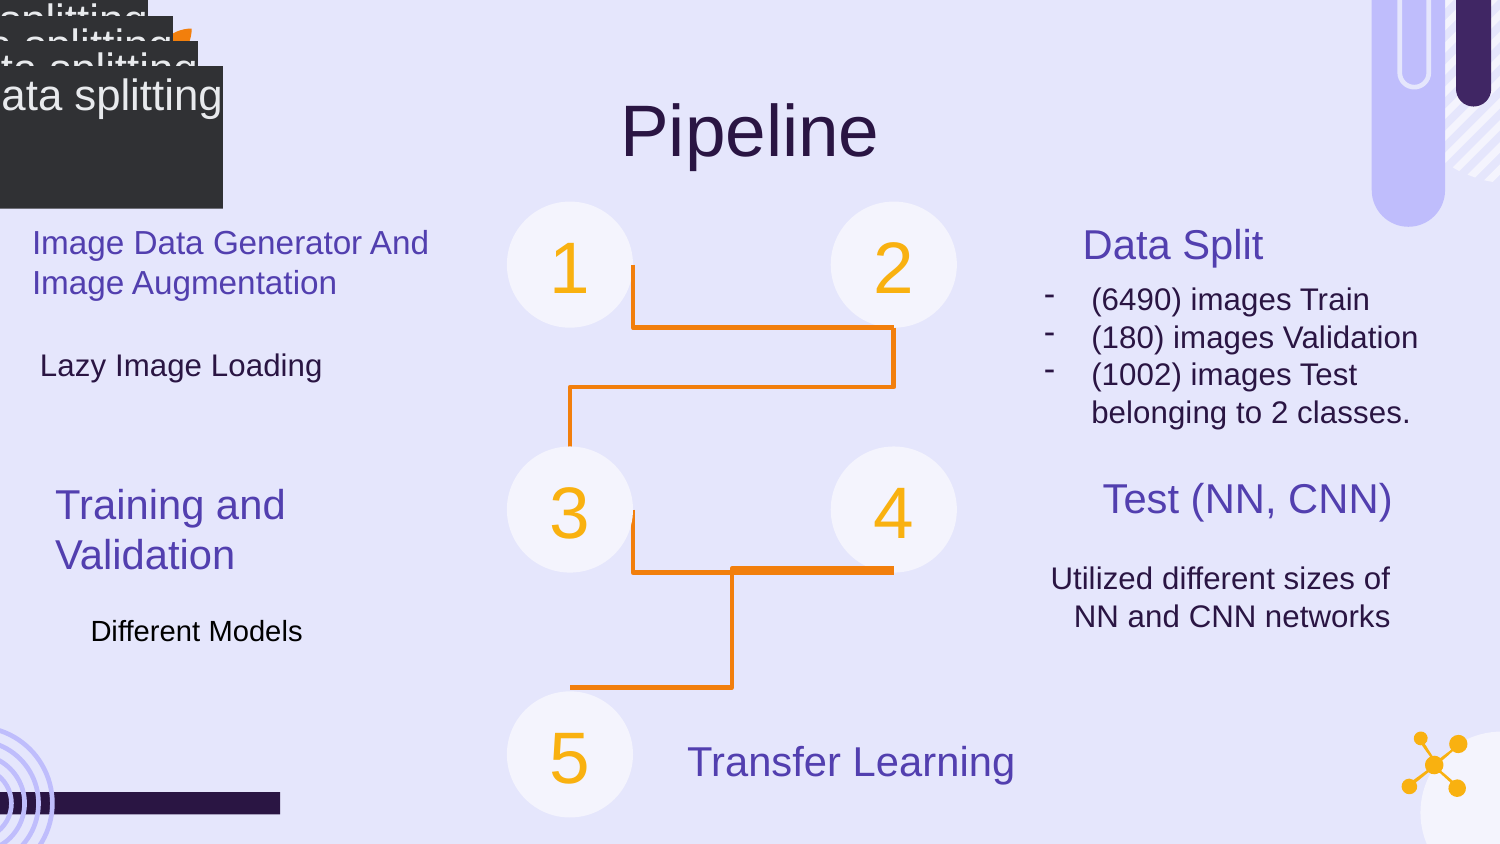

data splitting

data splitting

data splitting

data splitting

# Pipeline
data splitting

Image Data Generator And Image Augmentation
1
2
Data Split
(6490) images Train
(180) images Validation
(1002) images Test belonging to 2 classes.
Lazy Image Loading
3
4
Training and Validation
Test (NN, CNN)
Utilized different sizes of NN and CNN networks
Different Models
5
Transfer Learning